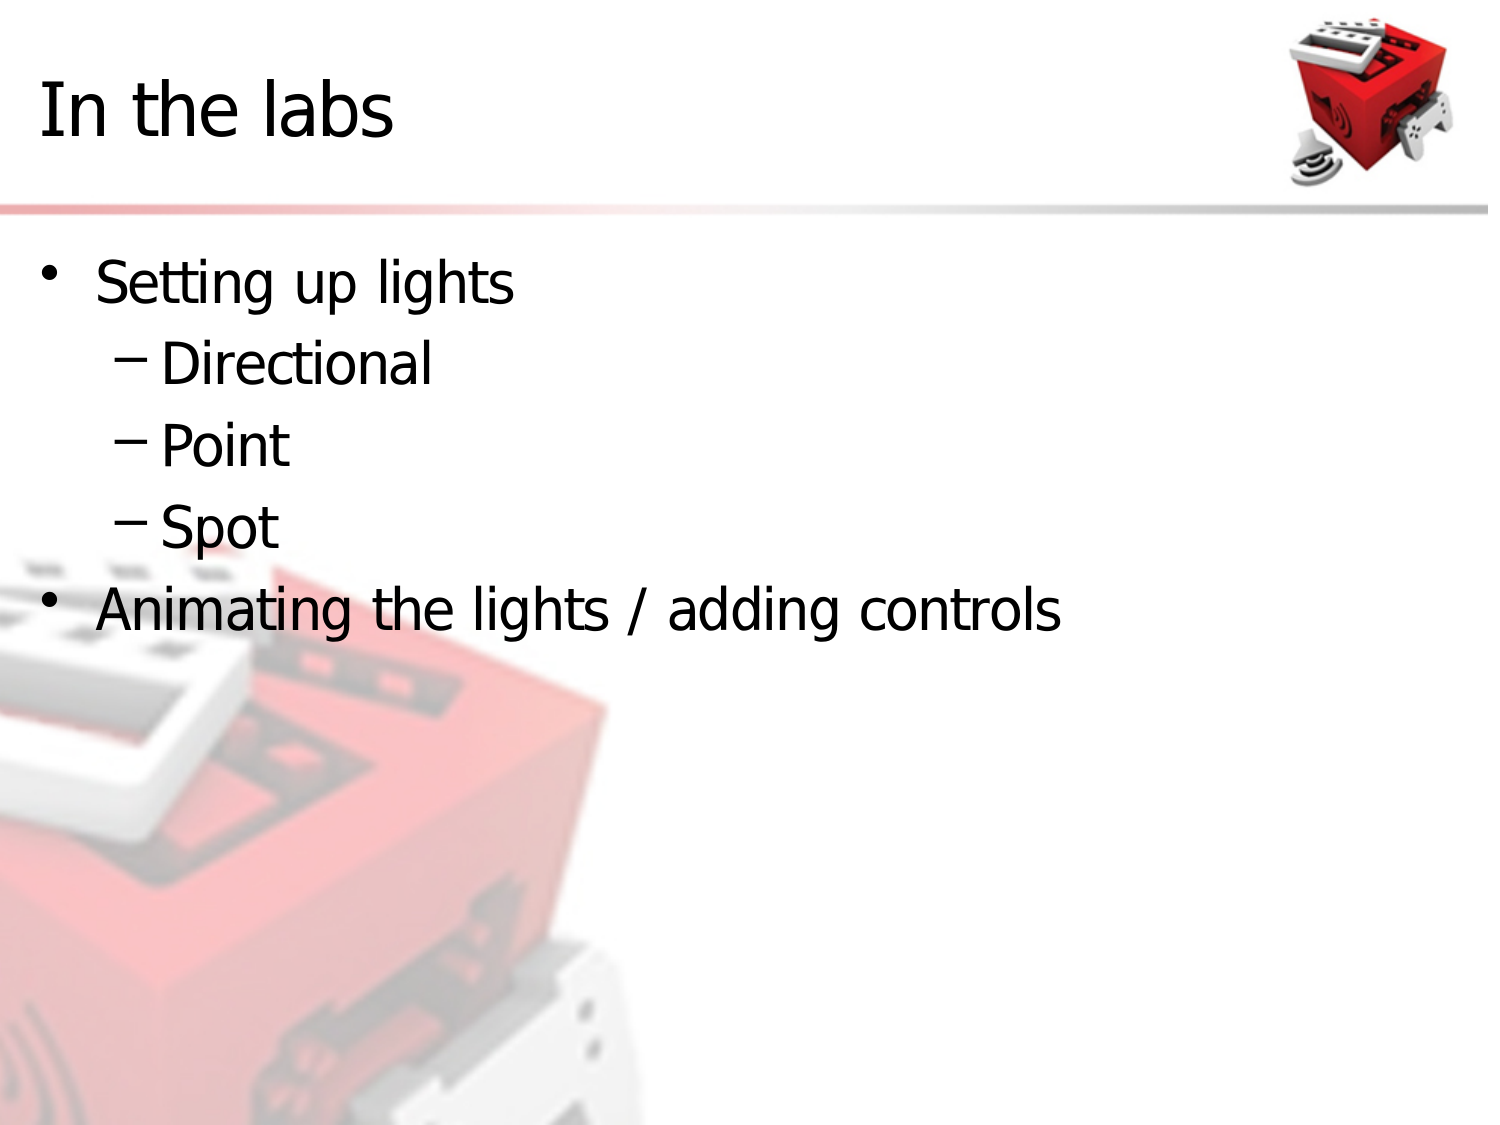

# In the labs
Setting up lights
Directional
Point
Spot
Animating the lights / adding controls